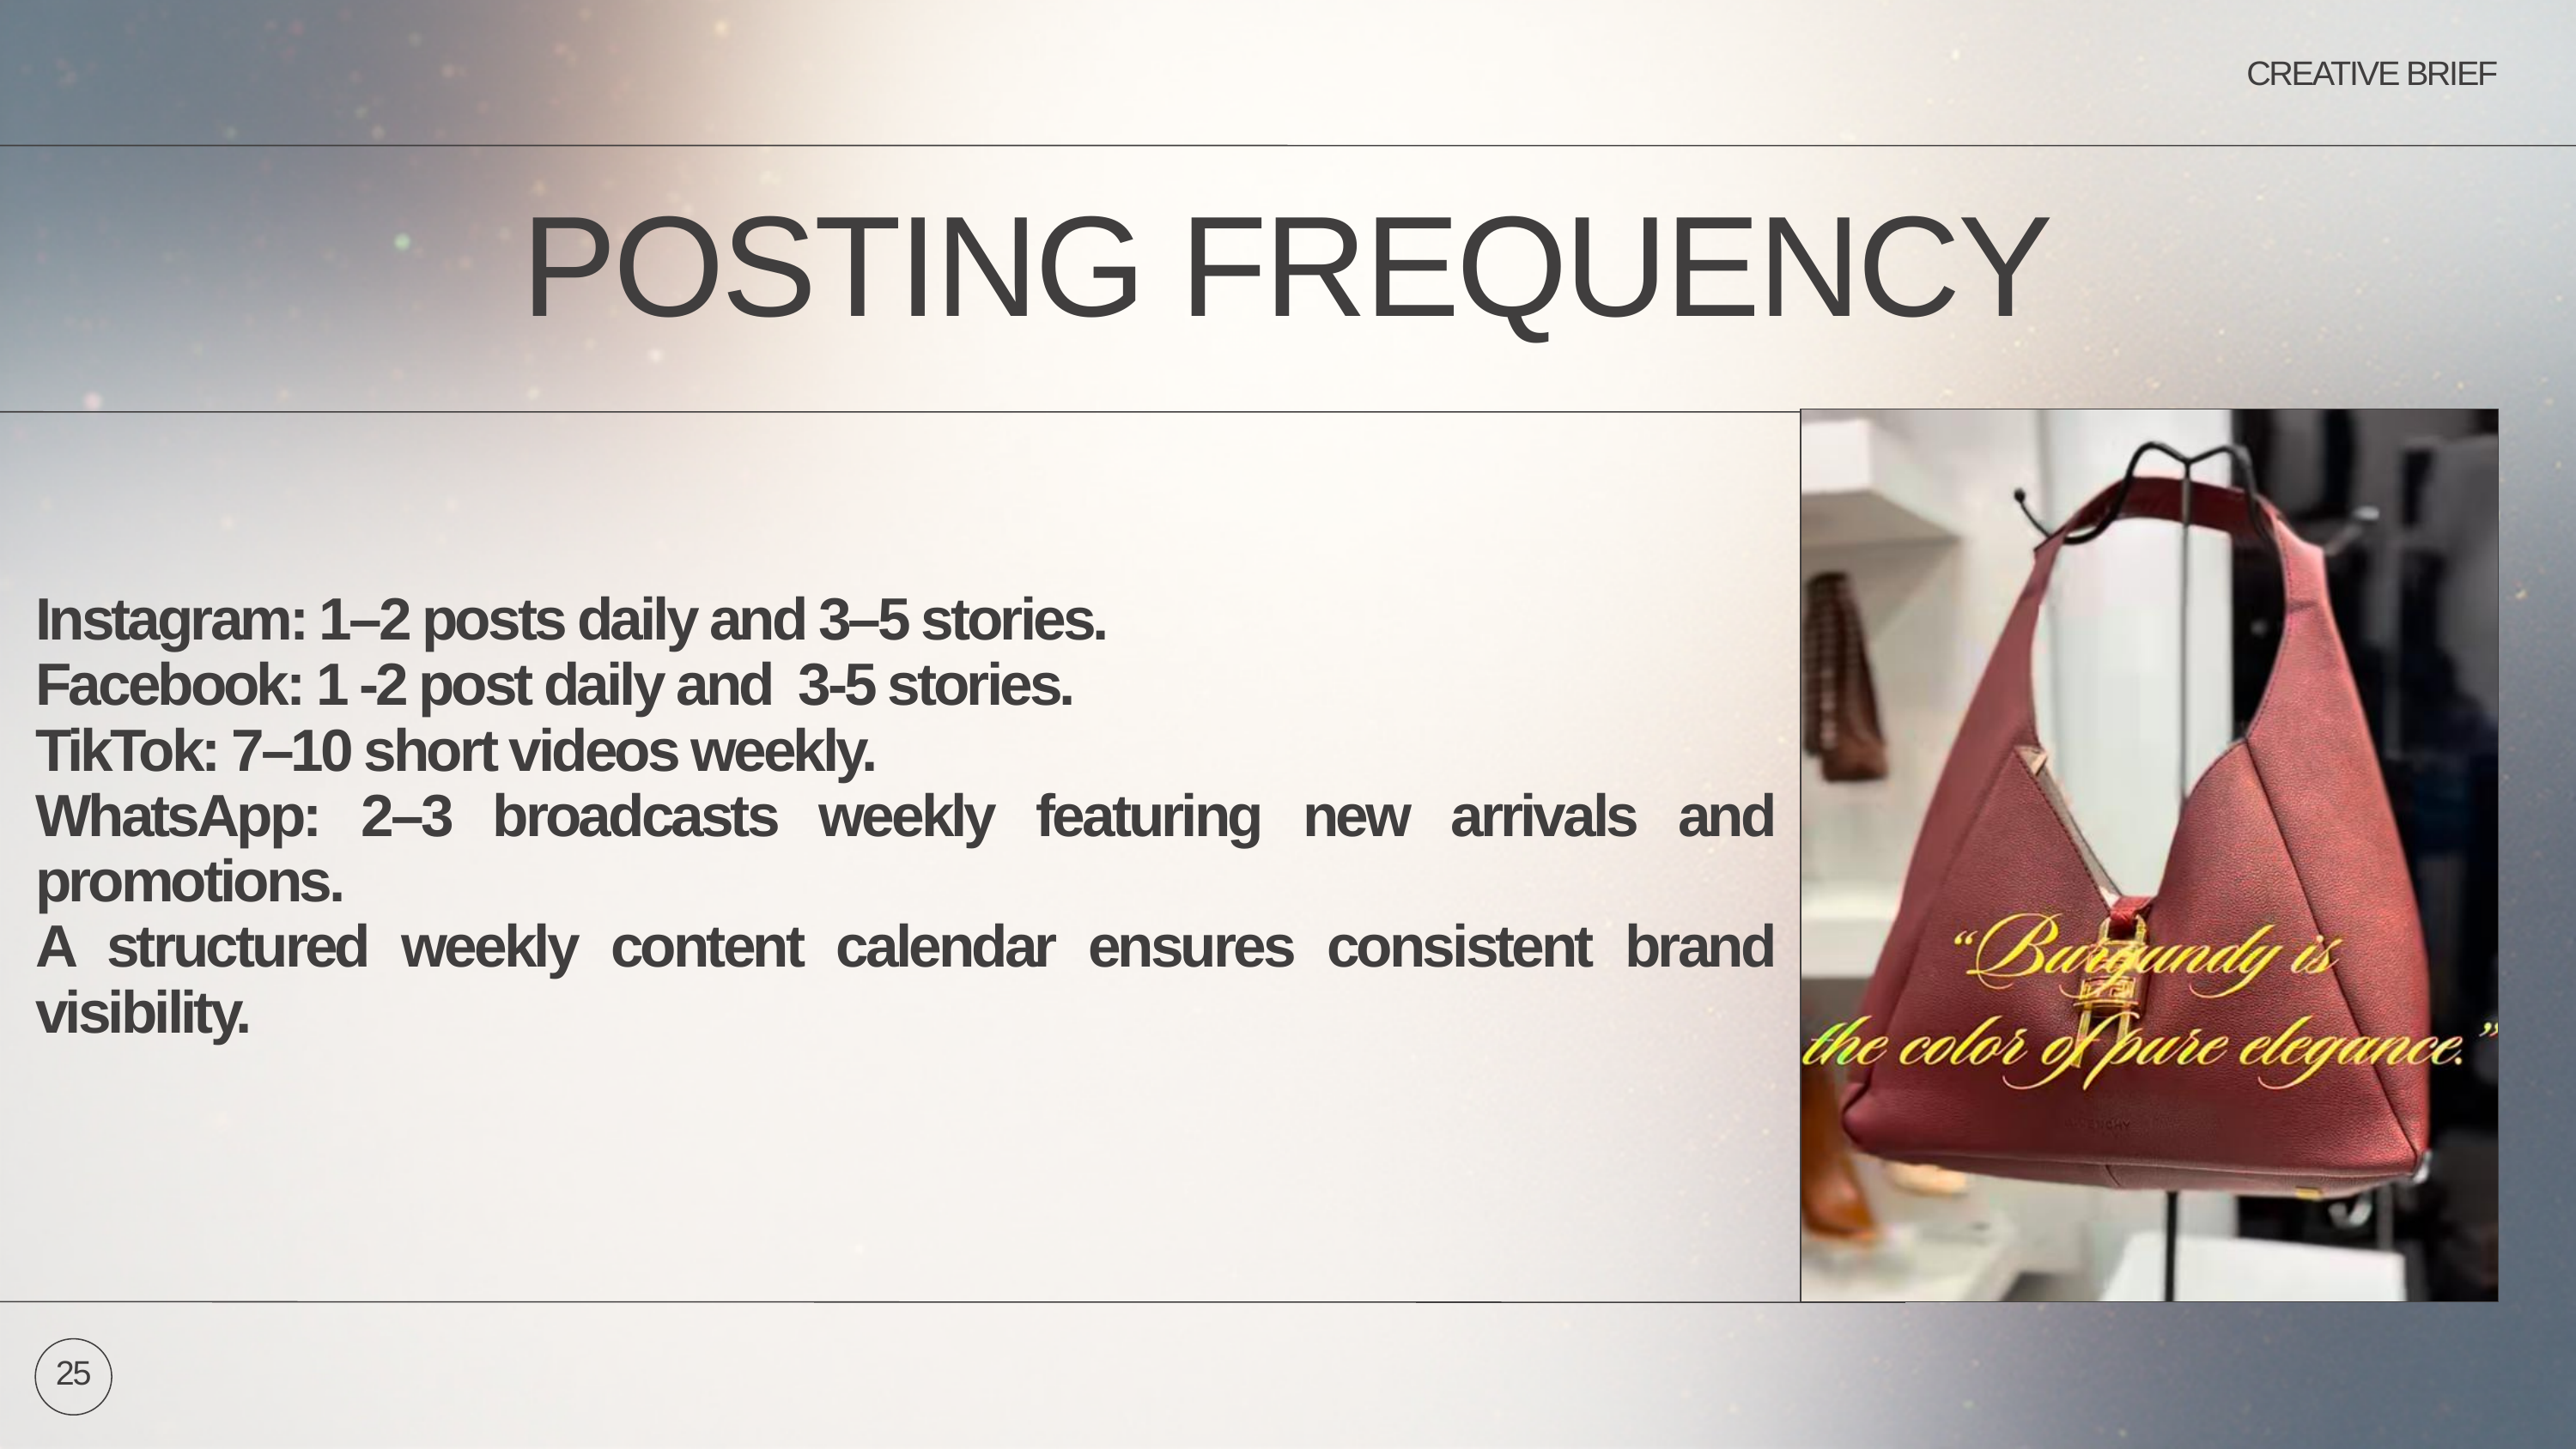

CREATIVE BRIEF

POSTING FREQUENCY

Instagram: 1–2 posts daily and 3–5 stories.
Facebook: 1 -2 post daily and  3-5 stories.
TikTok: 7–10 short videos weekly.
WhatsApp: 2–3 broadcasts weekly featuring new arrivals and promotions.
A structured weekly content calendar ensures consistent brand visibility.

25